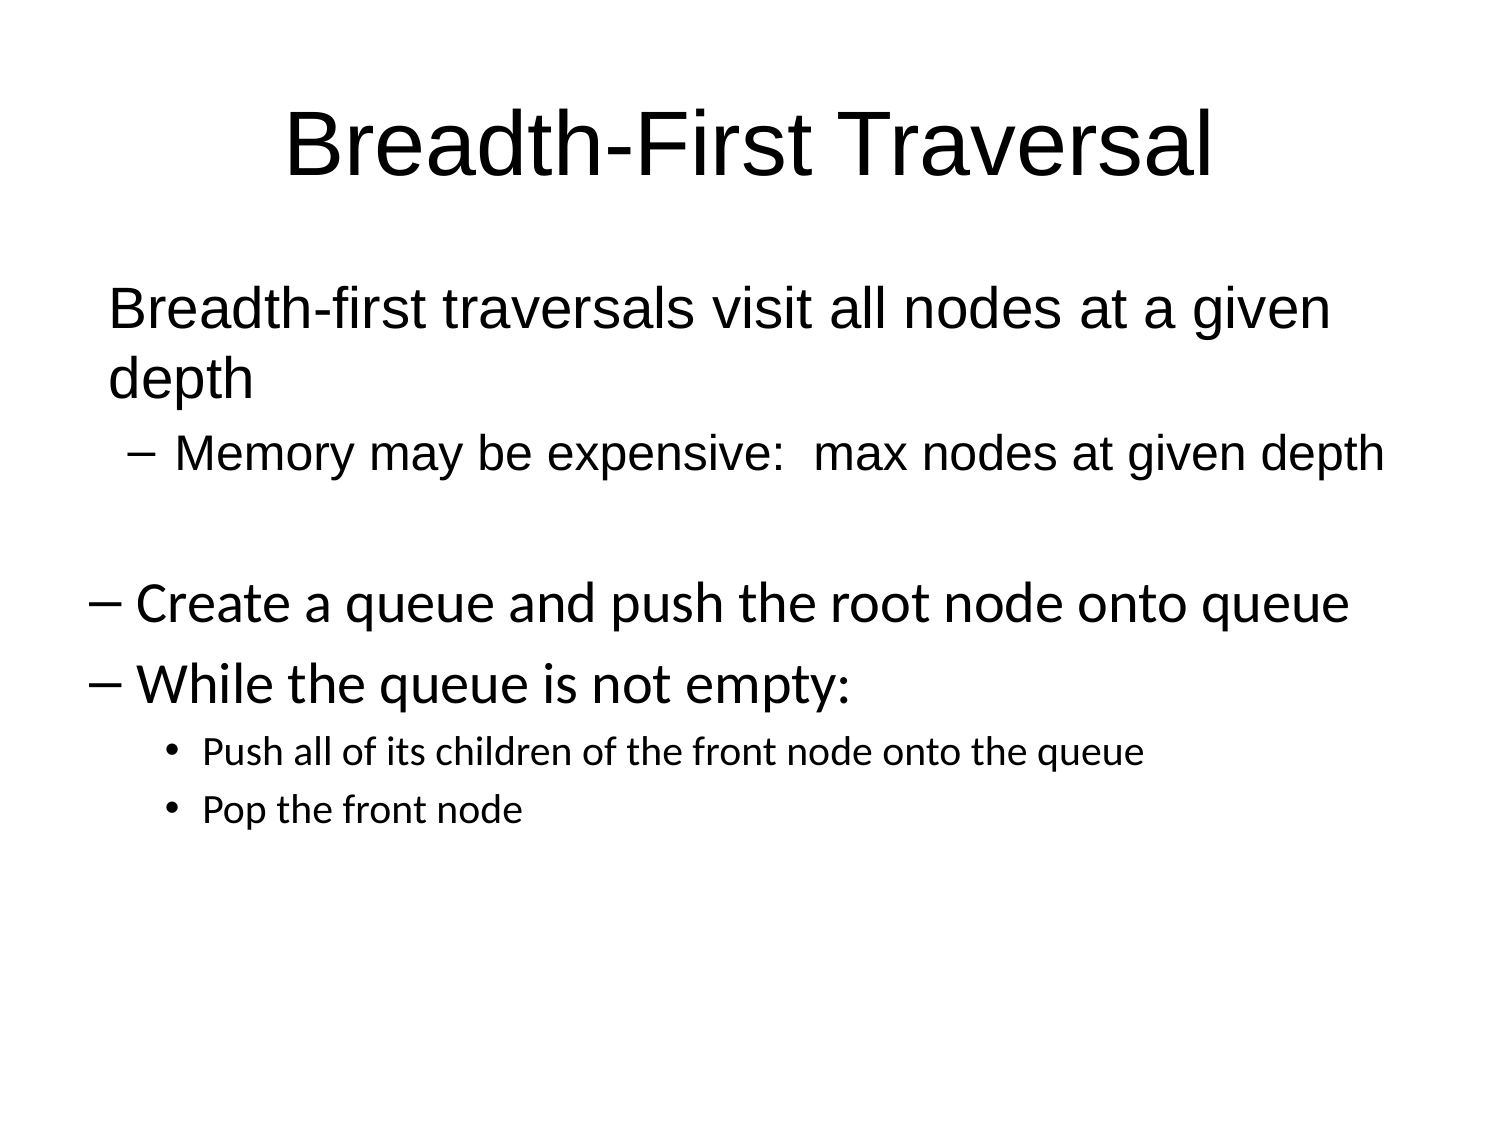

# Breadth-First Traversal
	Breadth-first traversals visit all nodes at a given depth
Memory may be expensive:  max nodes at given depth

Create a queue and push the root node onto queue
While the queue is not empty:
Push all of its children of the front node onto the queue
Pop the front node